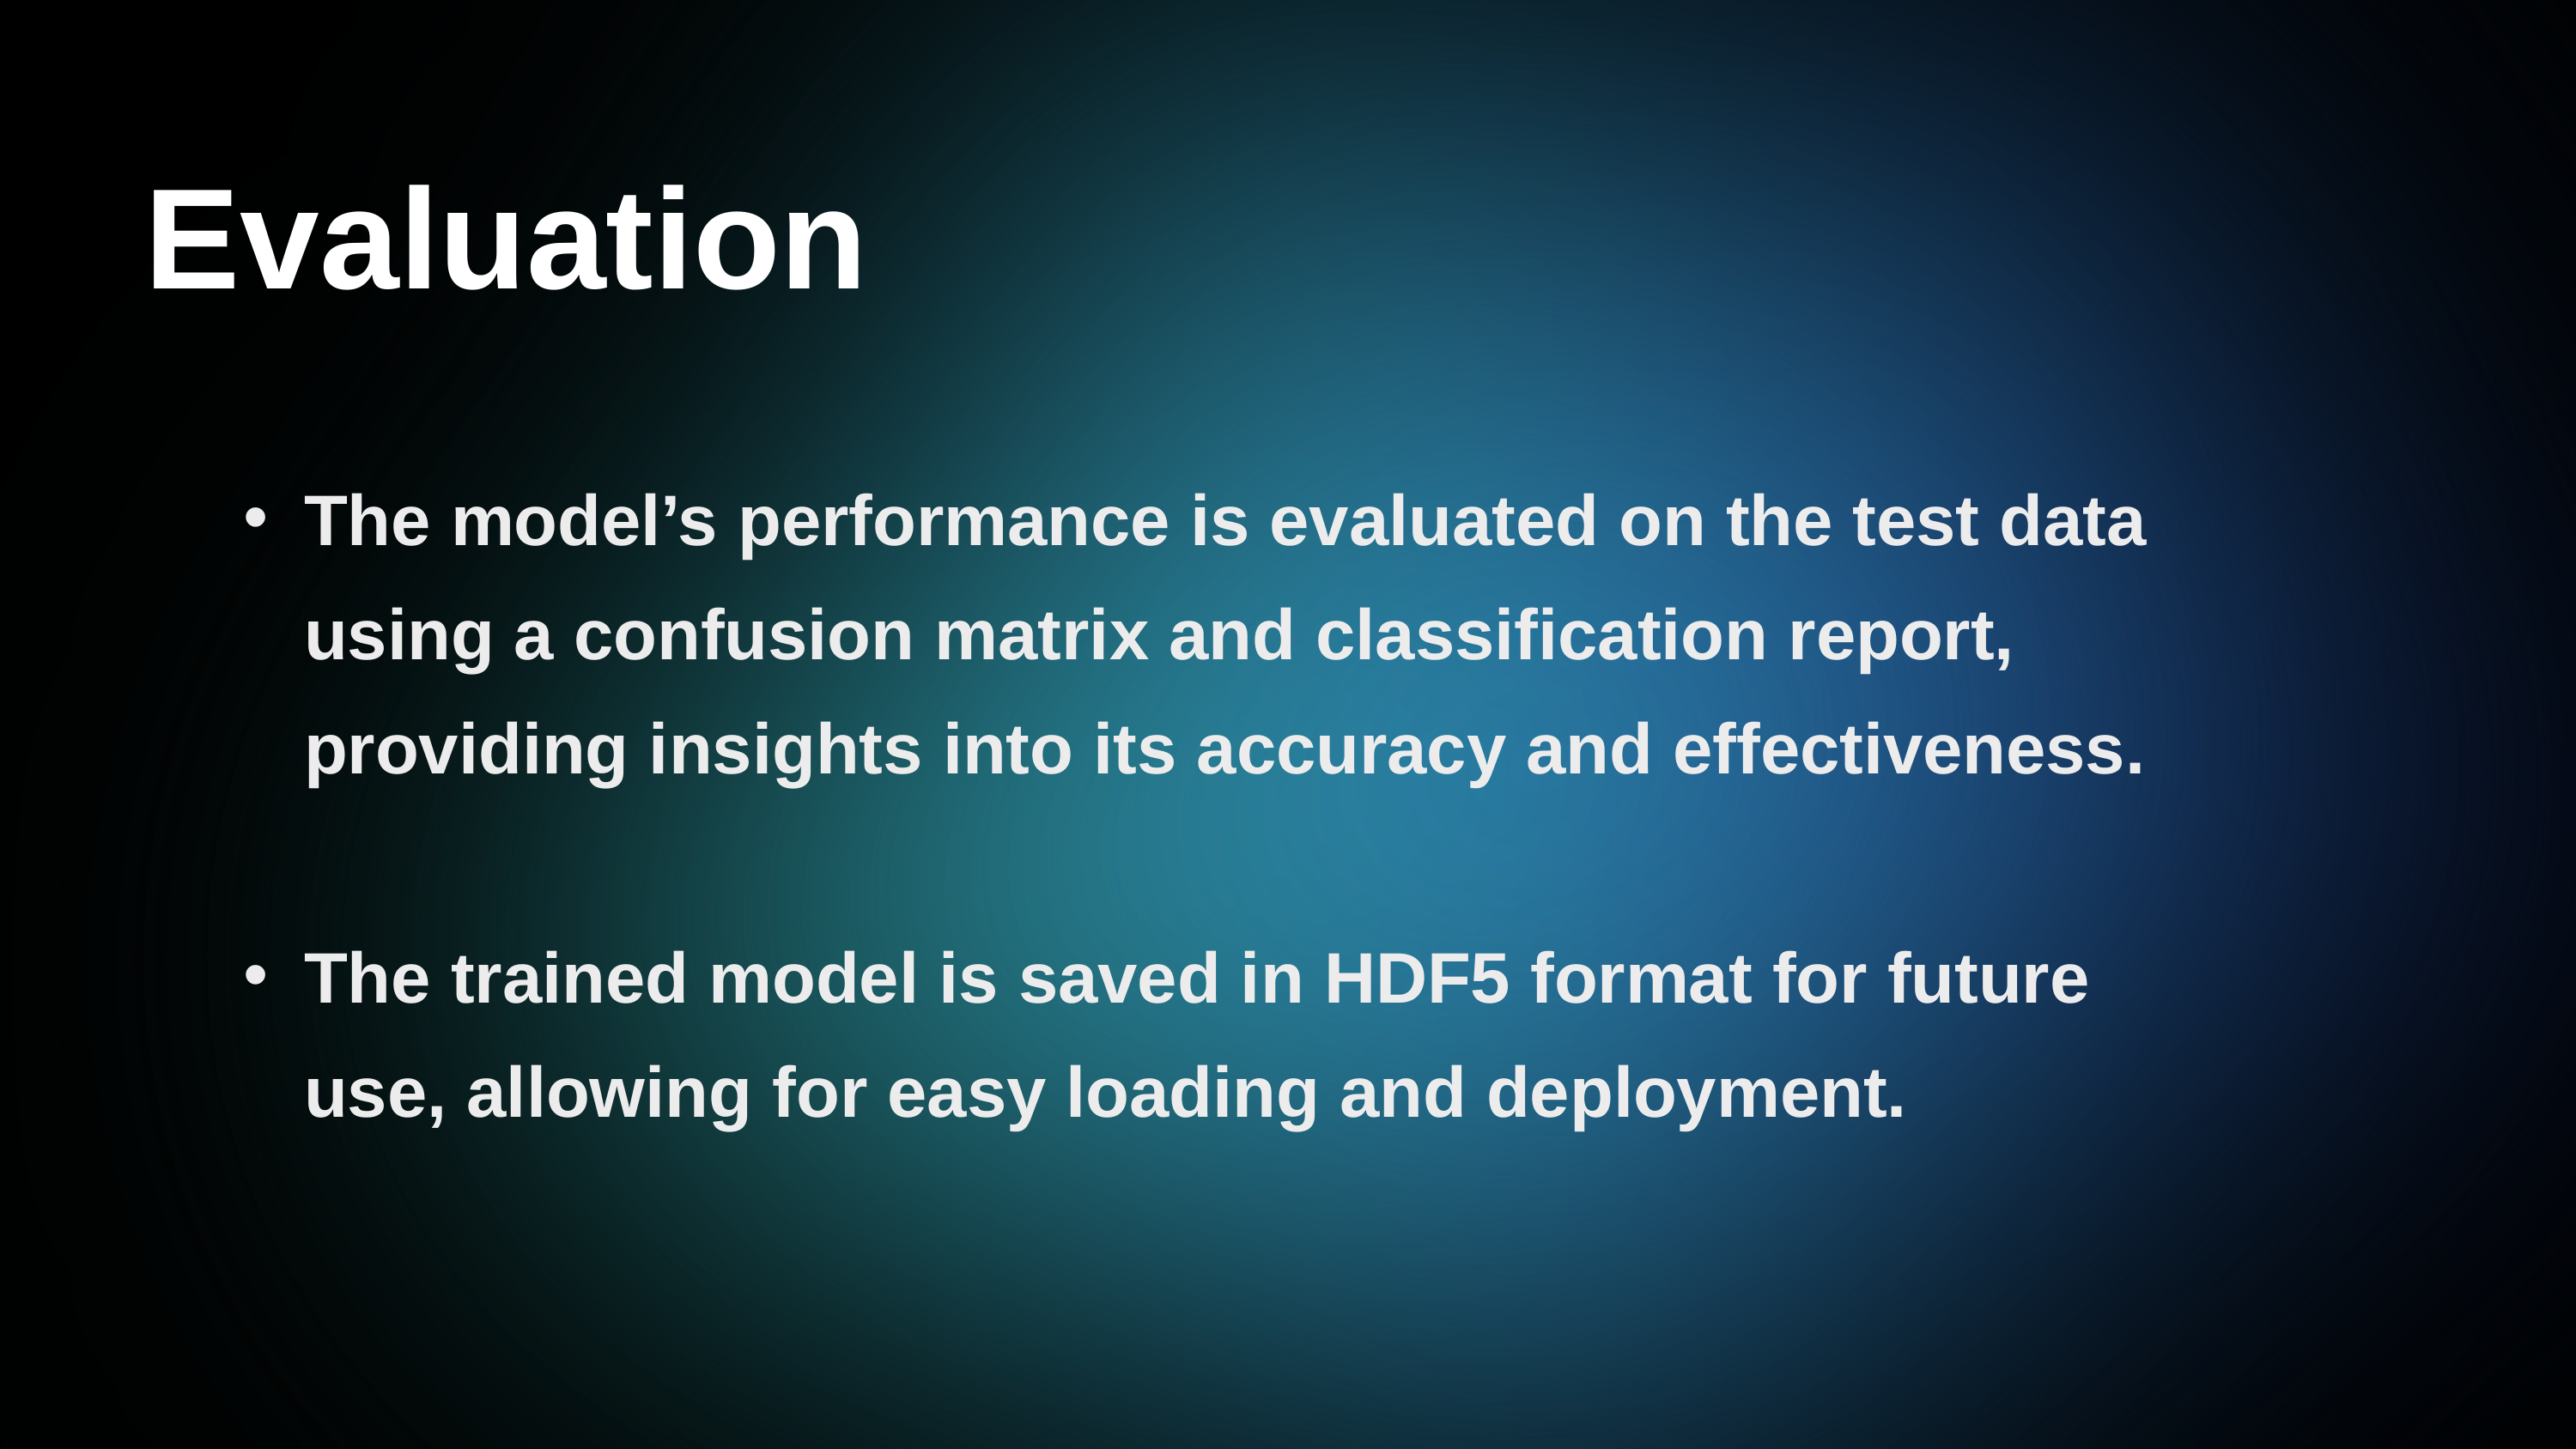

Evaluation
The model’s performance is evaluated on the test data using a confusion matrix and classification report, providing insights into its accuracy and effectiveness.

The trained model is saved in HDF5 format for future use, allowing for easy loading and deployment.